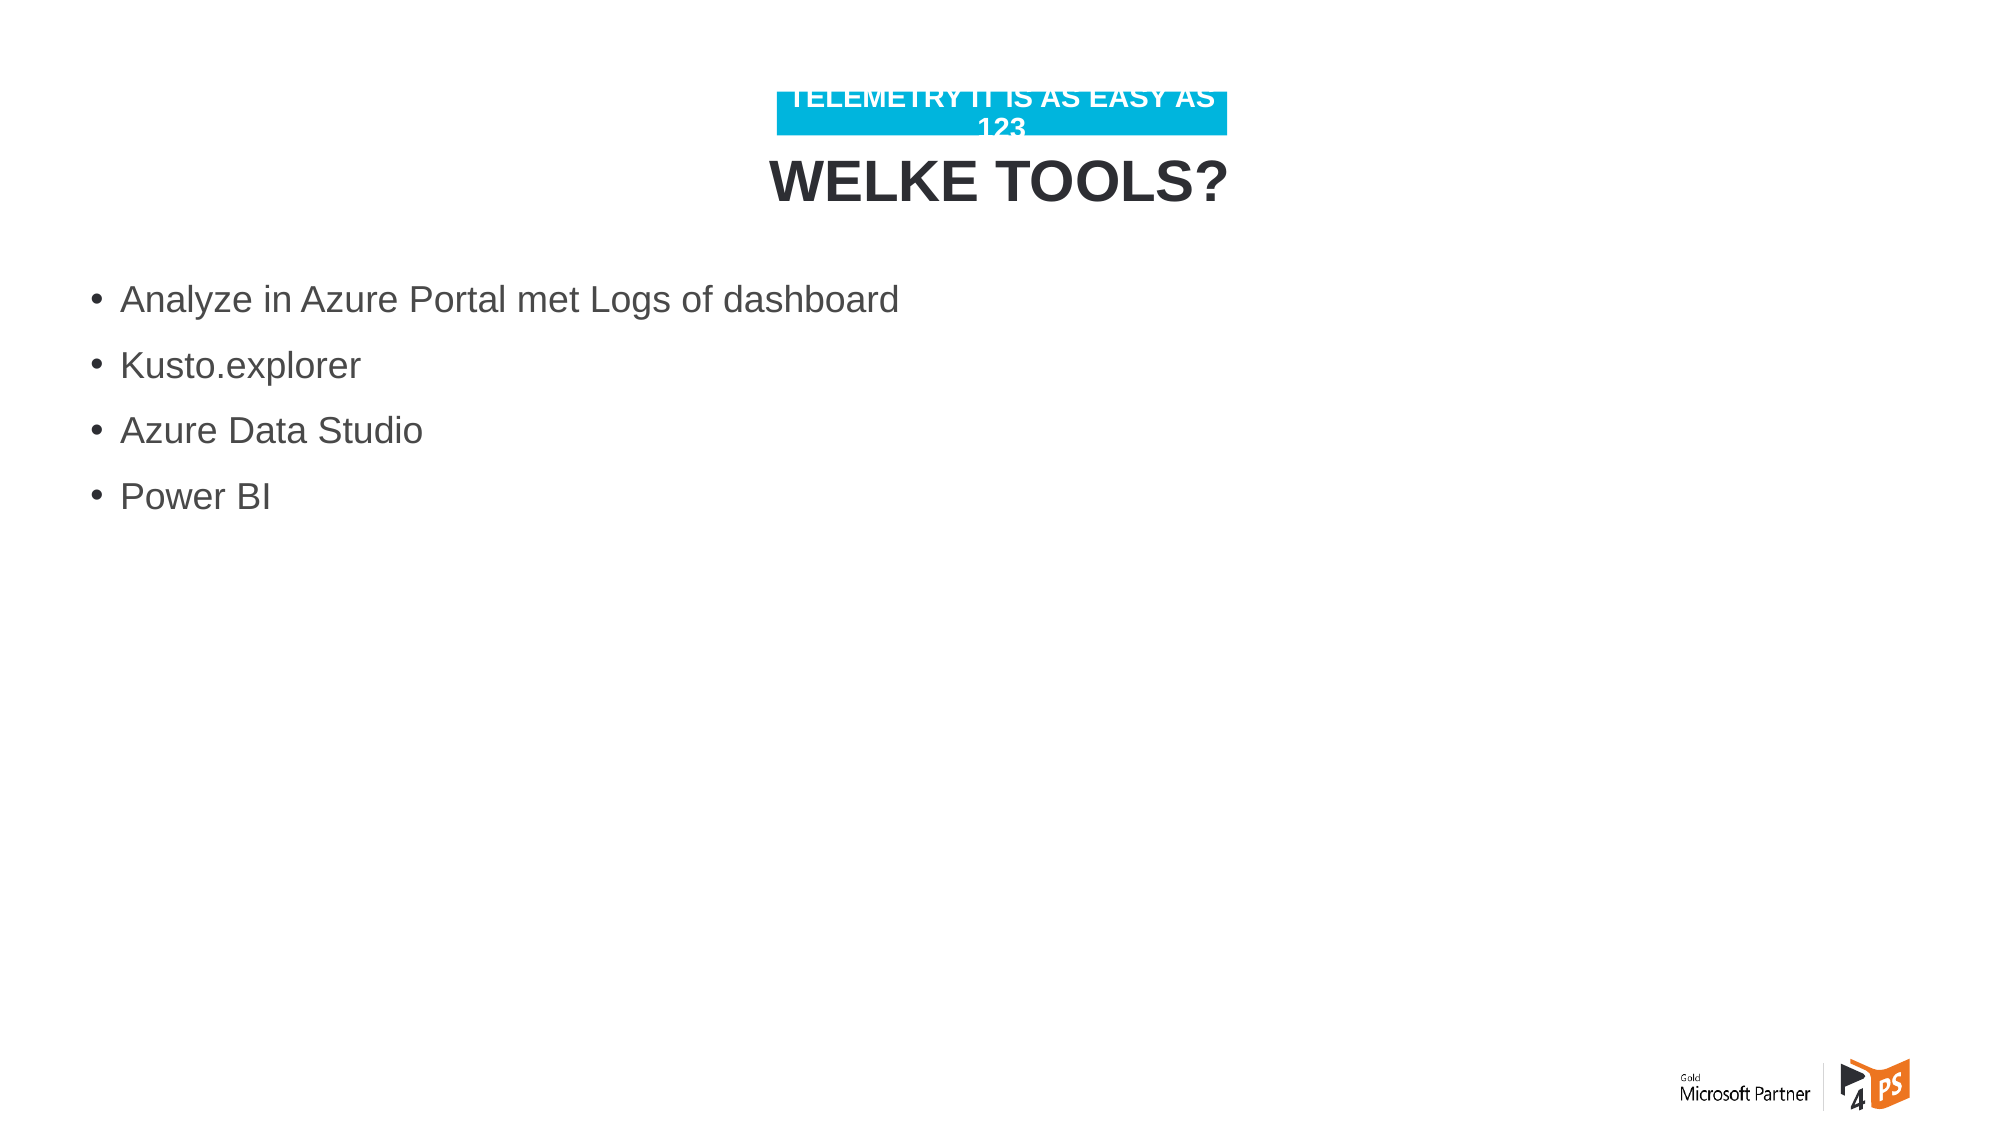

Telemetry it is as easy as 123
# Welke tools?
Analyze in Azure Portal met Logs of dashboard
Kusto.explorer
Azure Data Studio
Power BI